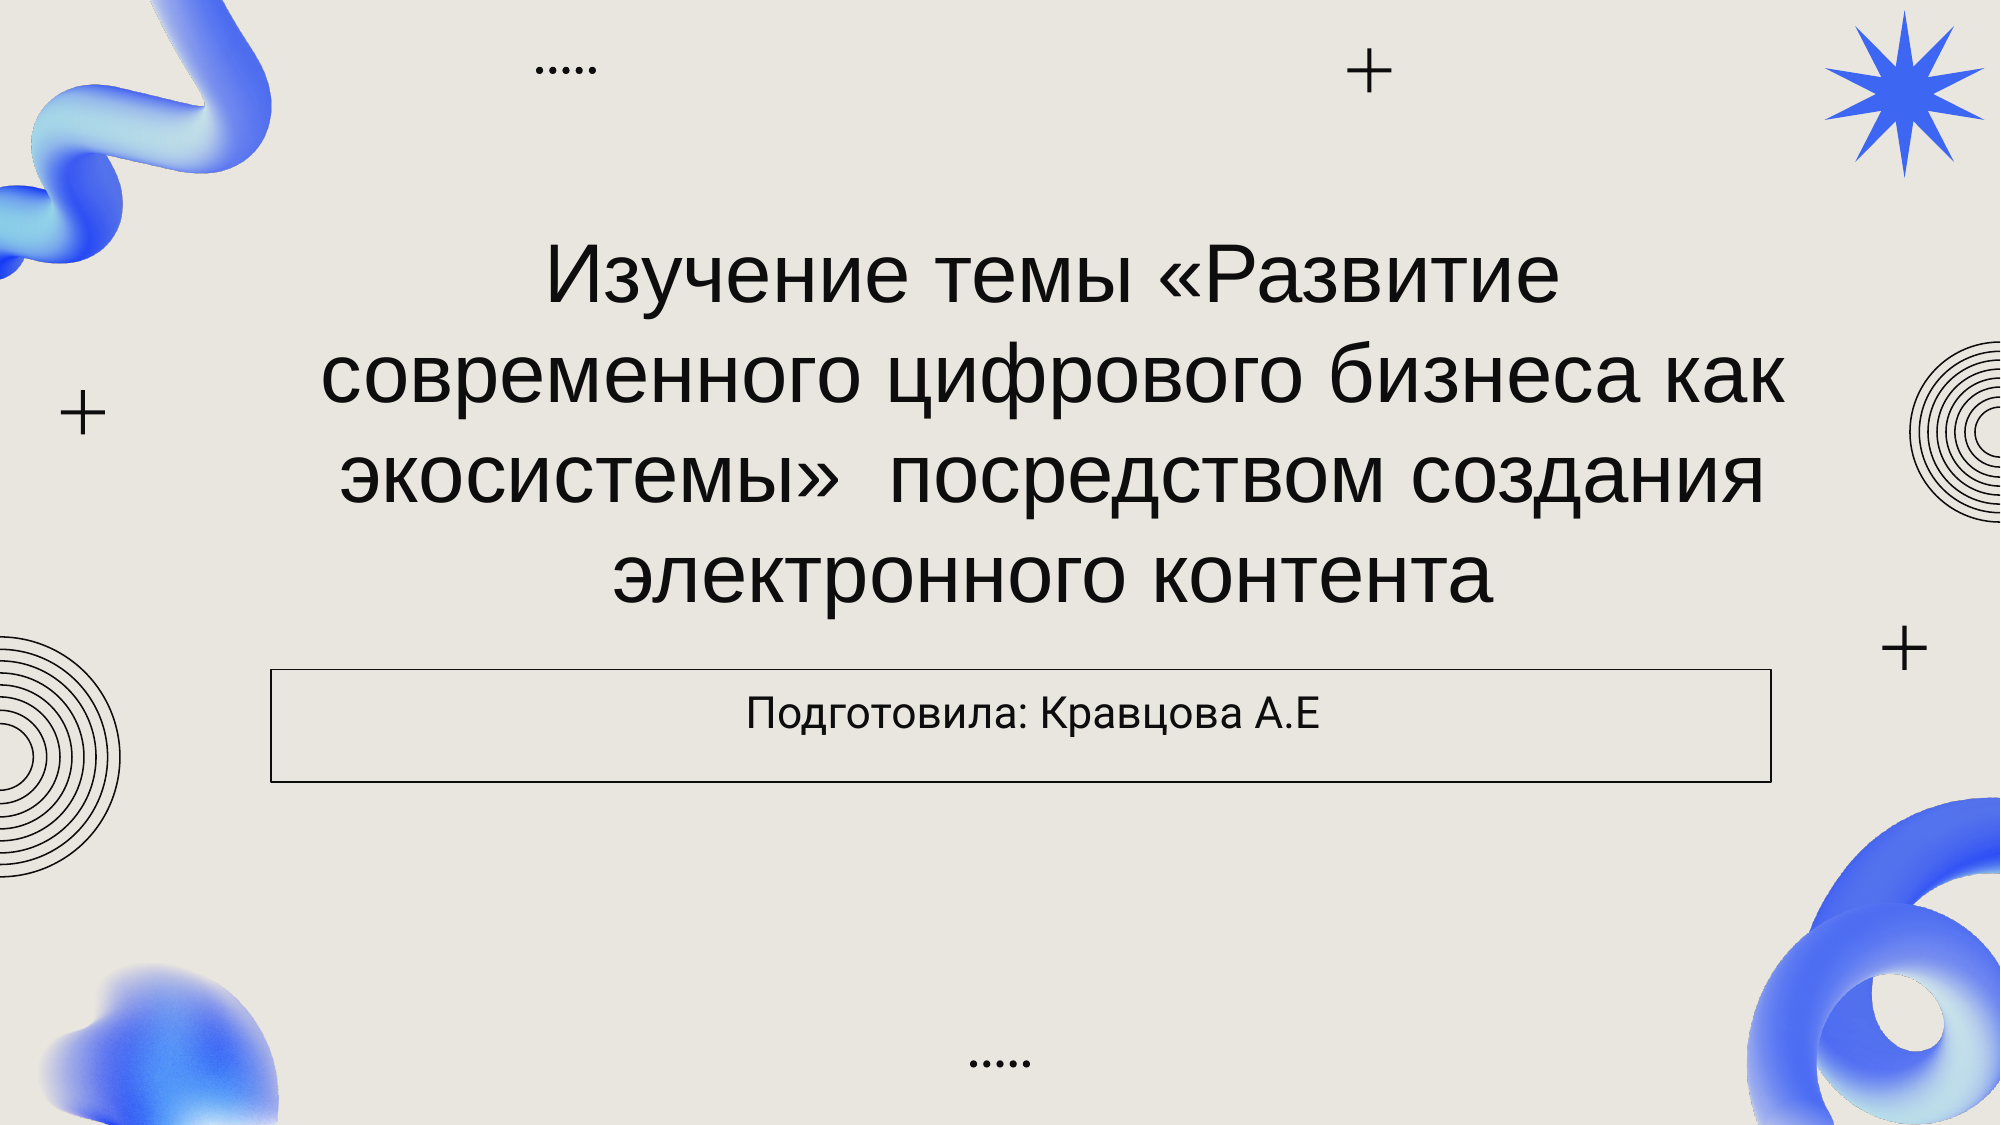

# Изучение темы «Развитие современного цифрового бизнеса как экосистемы»  посредством создания электронного контента
Подготовила: Кравцова А.Е